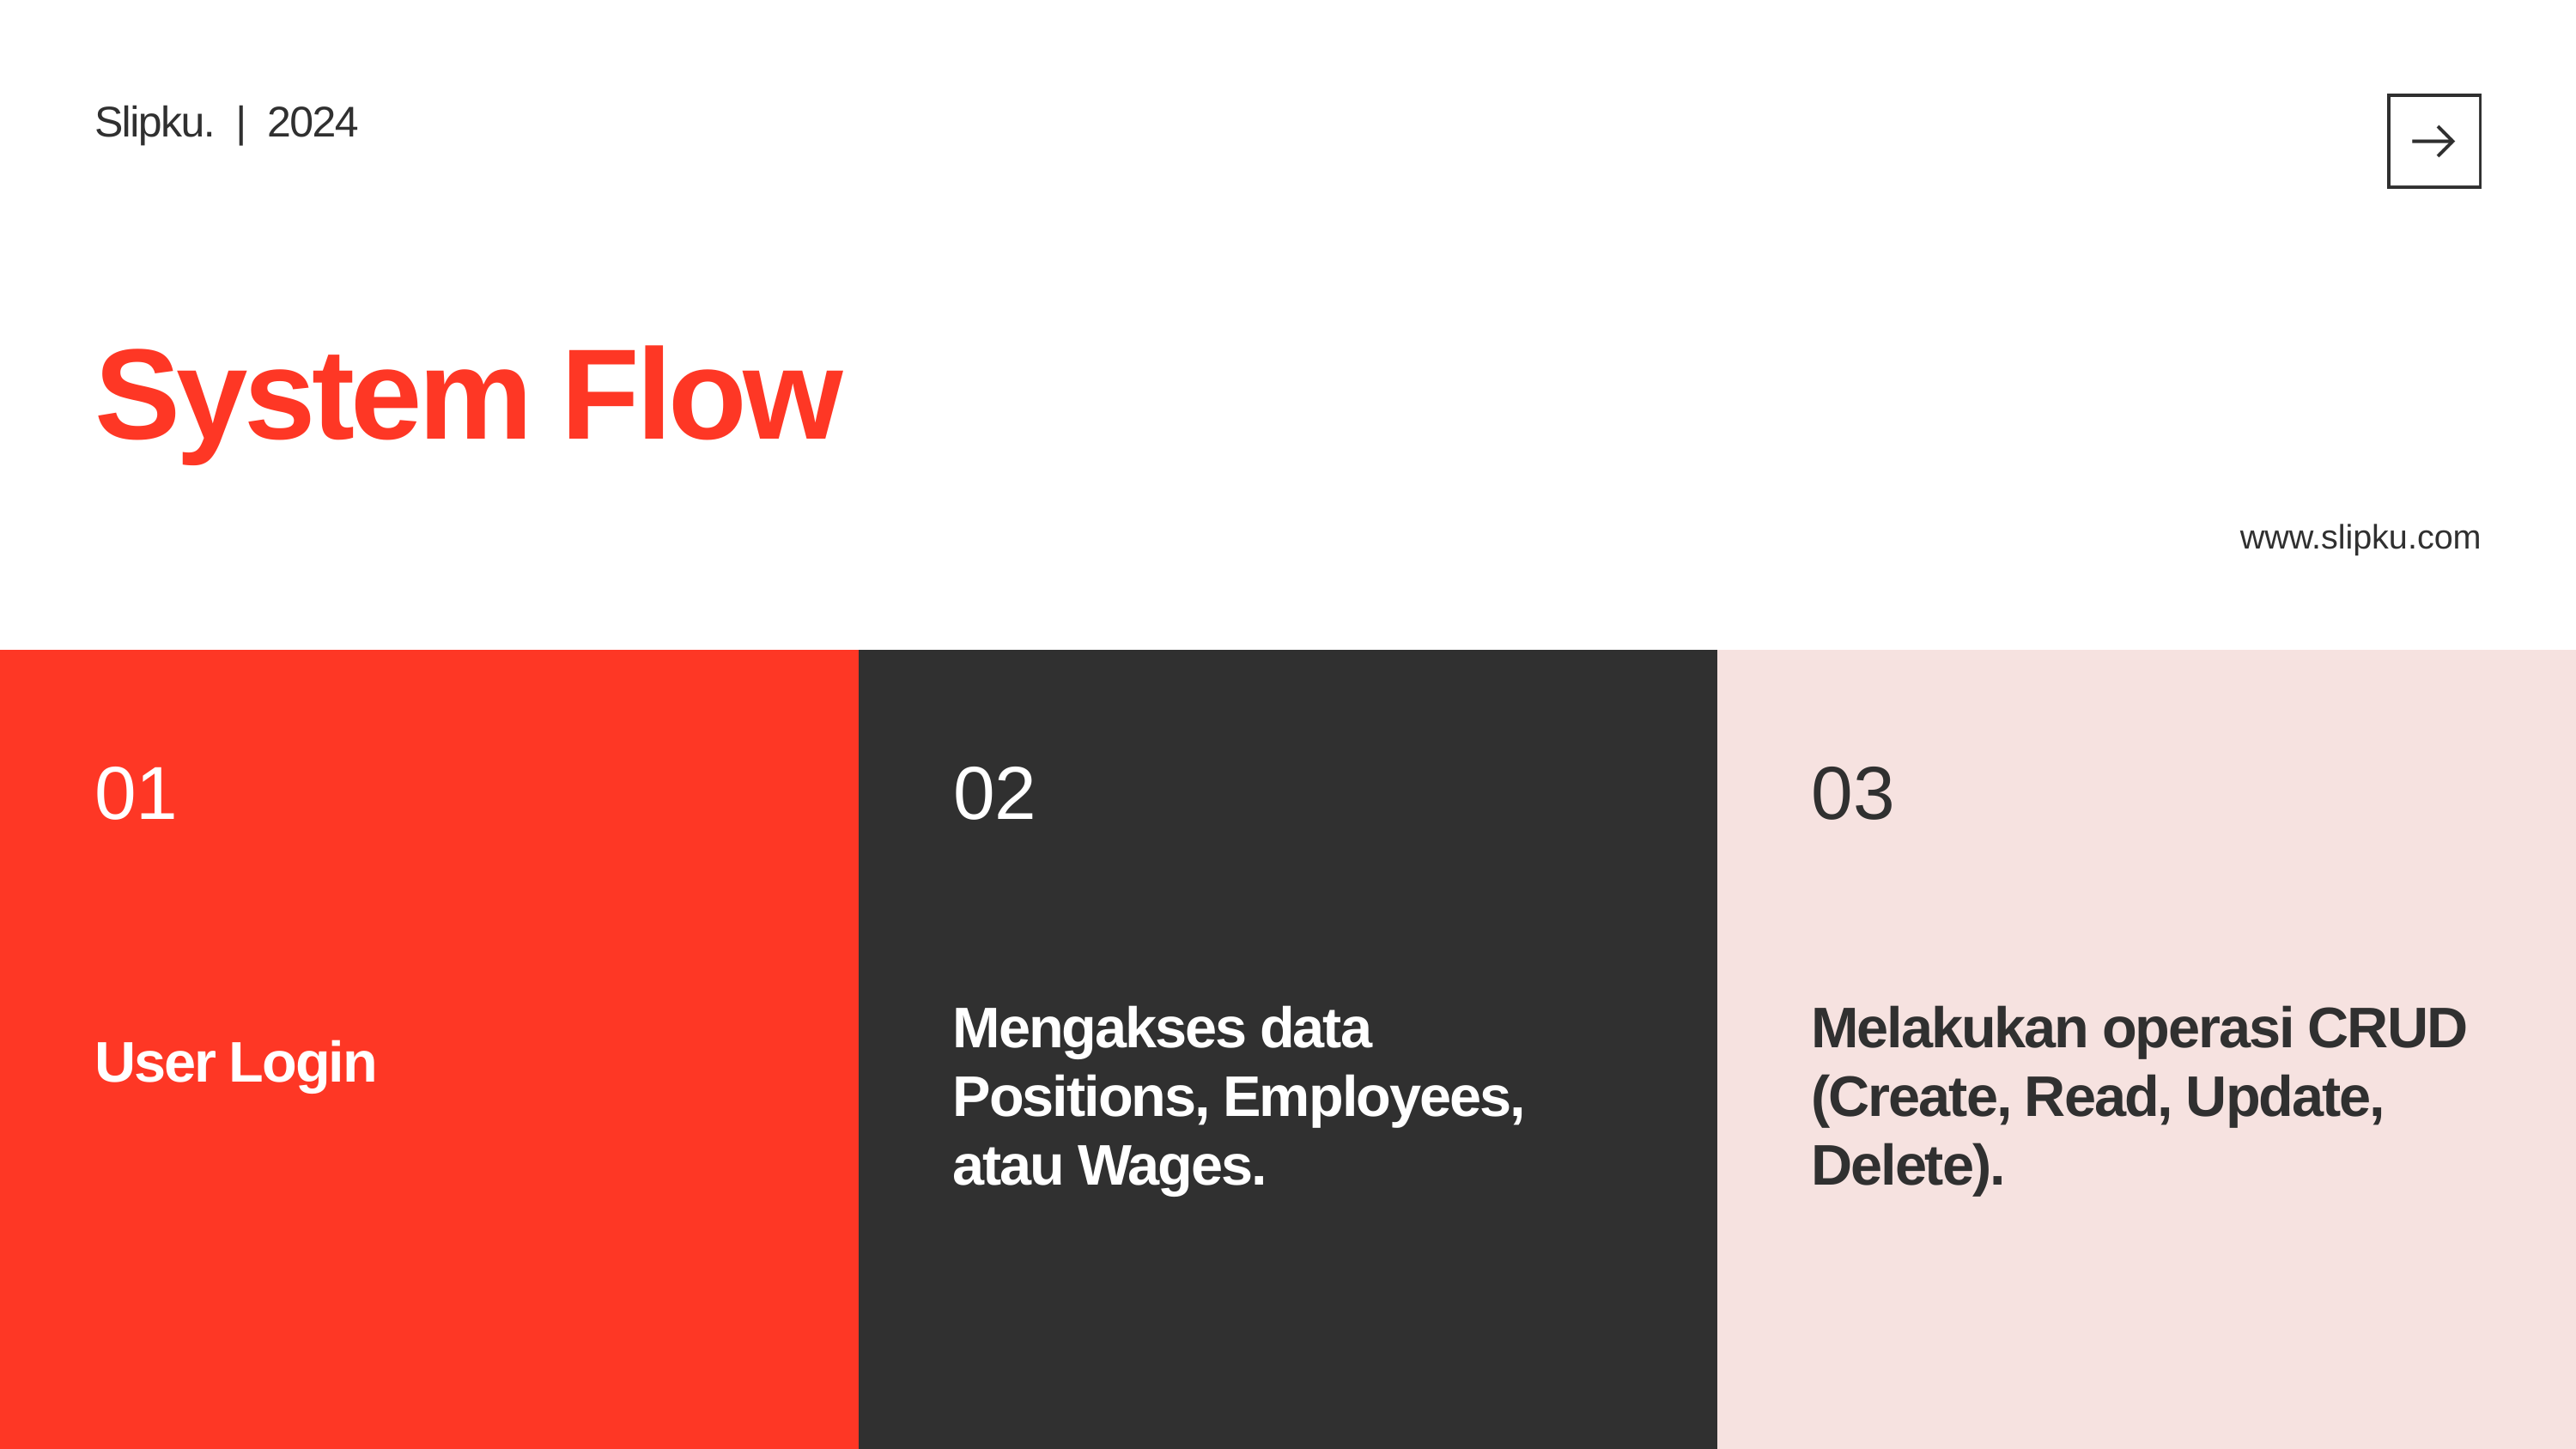

Slipku.  |  2024

System Flow
www.slipku.com

01
02
03
Mengakses data Positions, Employees, atau Wages.
Melakukan operasi CRUD (Create, Read, Update, Delete).
User Login